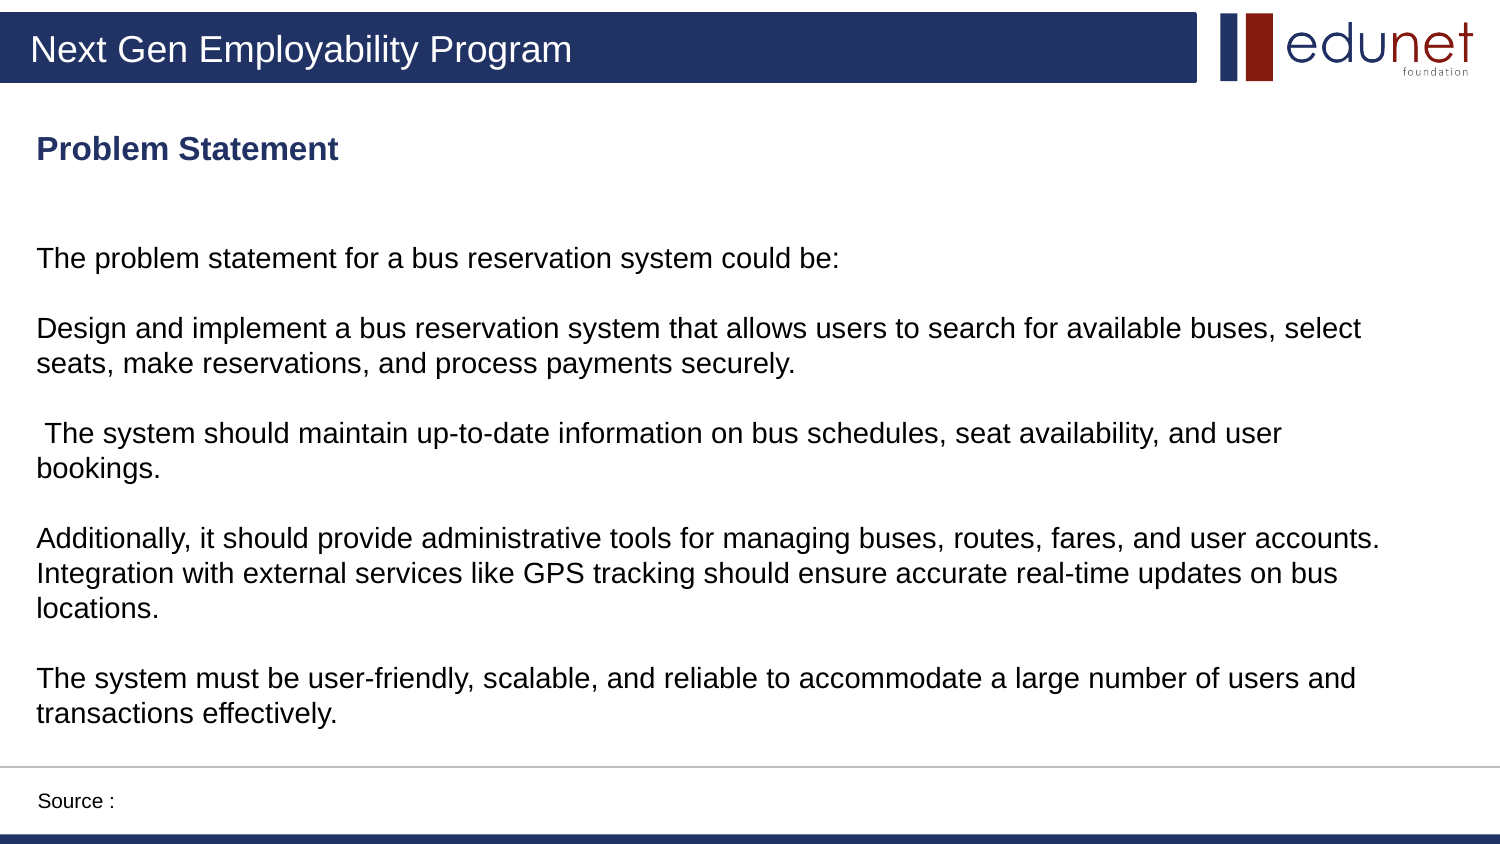

Problem Statement
The problem statement for a bus reservation system could be:

Design and implement a bus reservation system that allows users to search for available buses, select seats, make reservations, and process payments securely.

 The system should maintain up-to-date information on bus schedules, seat availability, and user bookings.

Additionally, it should provide administrative tools for managing buses, routes, fares, and user accounts. Integration with external services like GPS tracking should ensure accurate real-time updates on bus locations.

The system must be user-friendly, scalable, and reliable to accommodate a large number of users and transactions effectively.
Source :